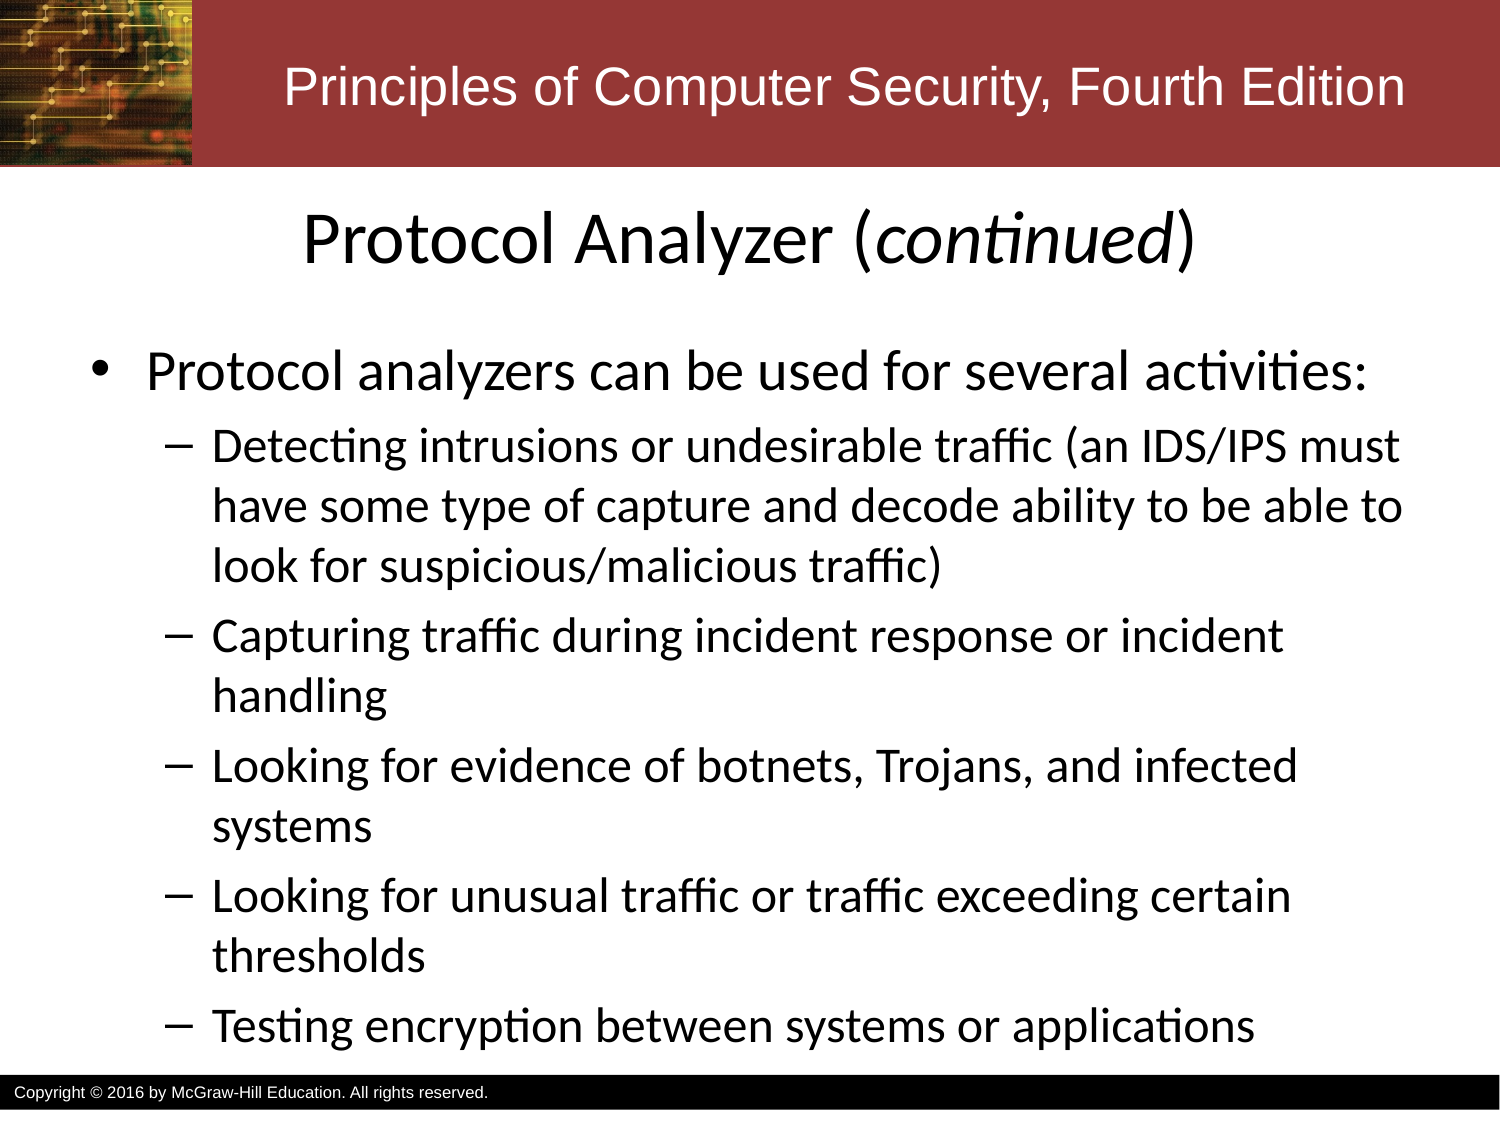

# Protocol Analyzer (continued)
Protocol analyzers can be used for several activities:
Detecting intrusions or undesirable traffic (an IDS/IPS must have some type of capture and decode ability to be able to look for suspicious/malicious traffic)
Capturing traffic during incident response or incident handling
Looking for evidence of botnets, Trojans, and infected systems
Looking for unusual traffic or traffic exceeding certain thresholds
Testing encryption between systems or applications